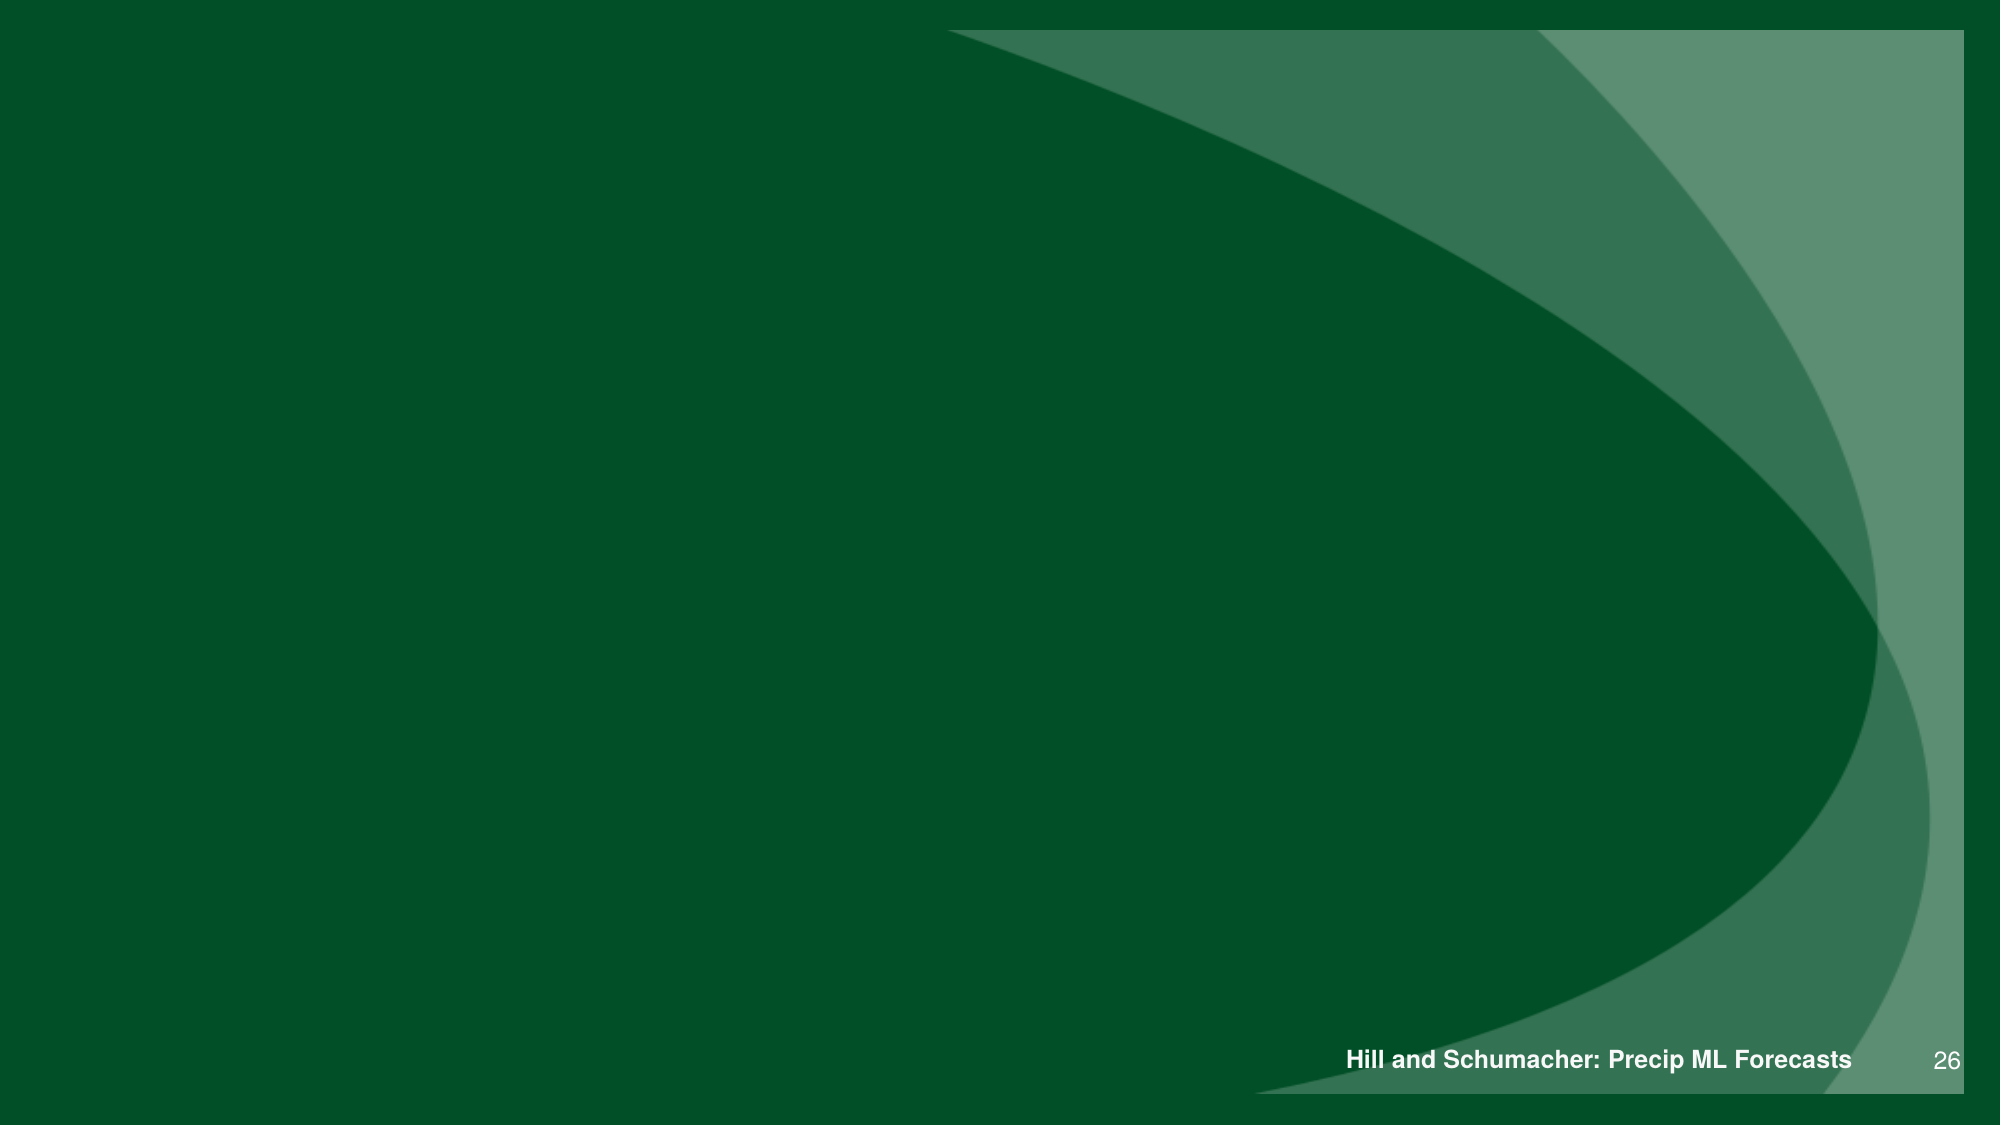

#

Hill and Schumacher: Precip ML Forecasts
26